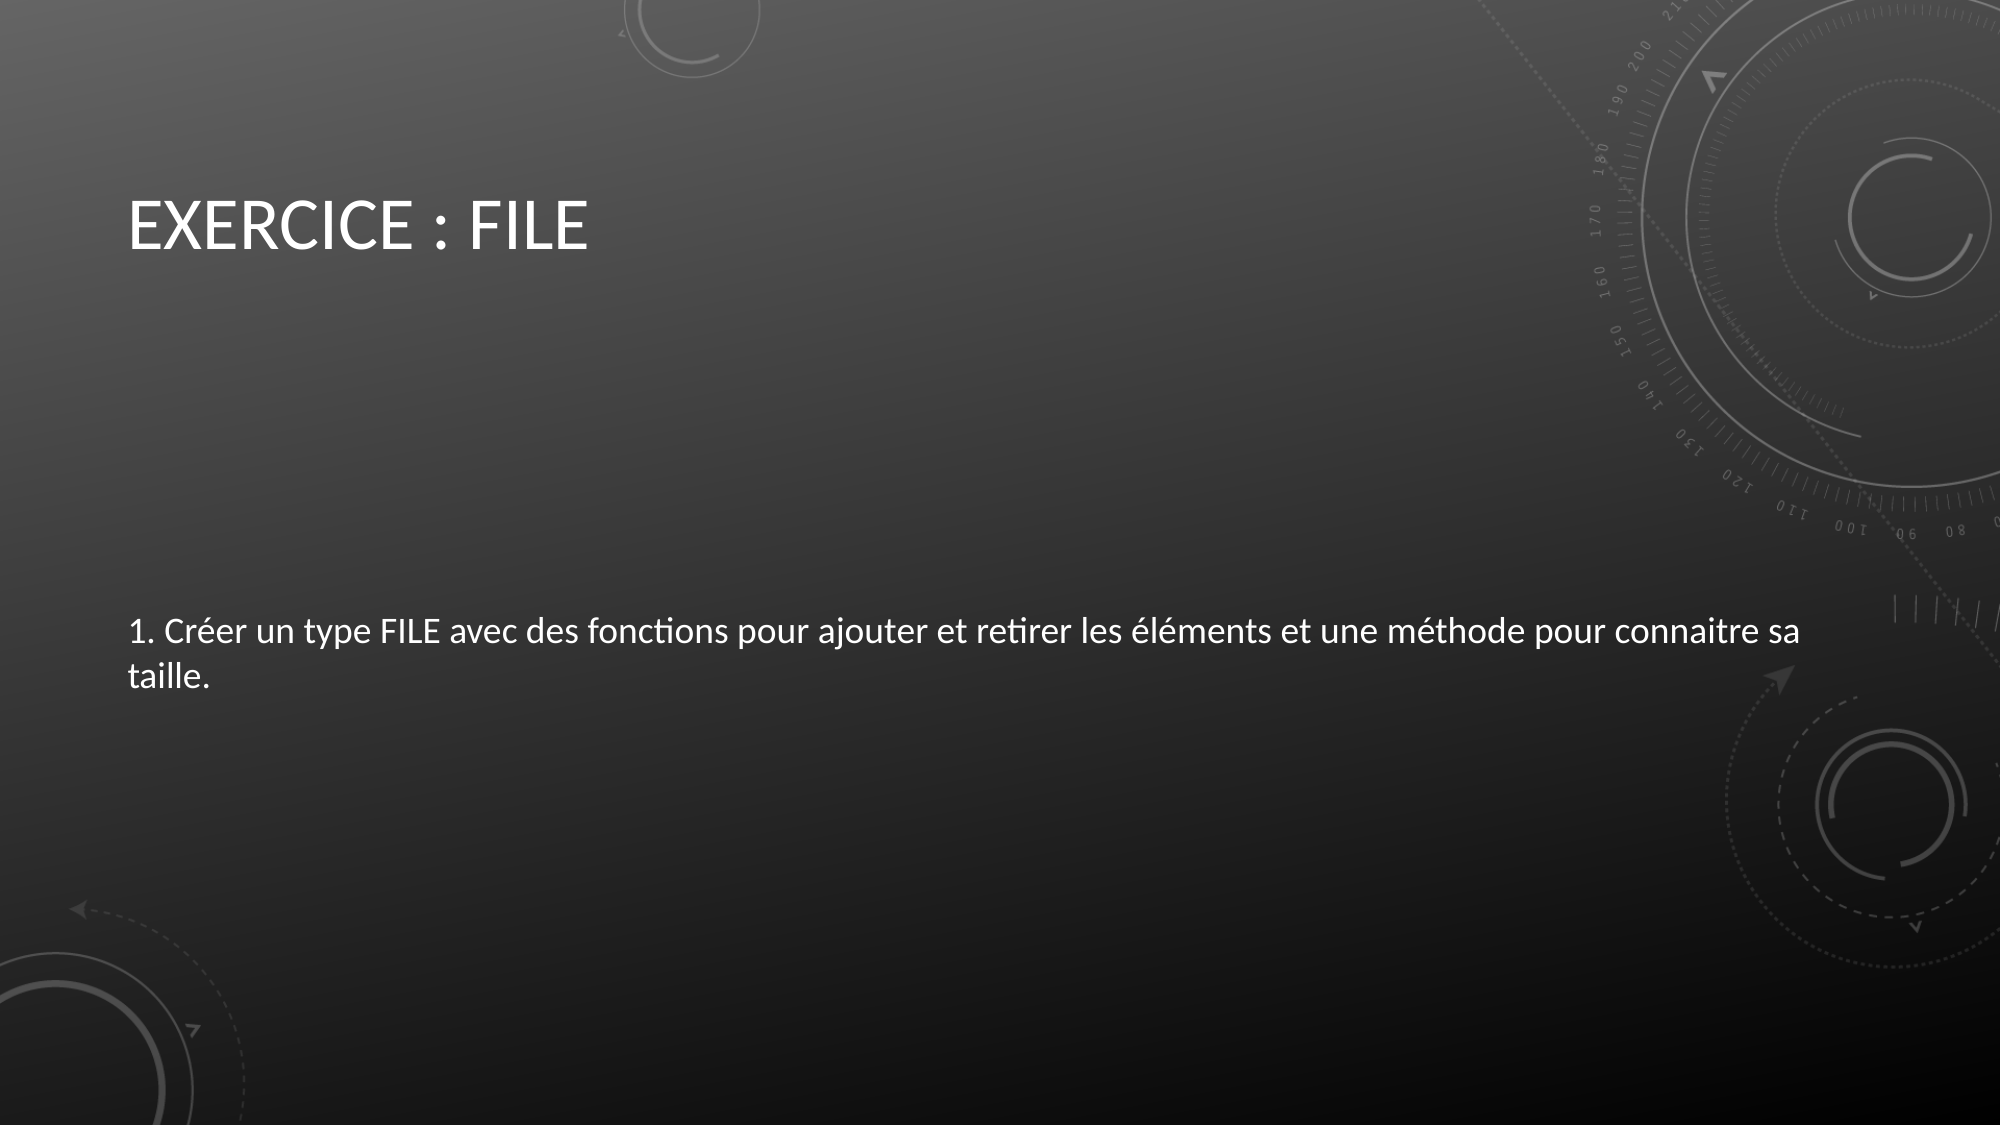

# Exercice : FILE
1. Créer un type FILE avec des fonctions pour ajouter et retirer les éléments et une méthode pour connaitre sa taille.